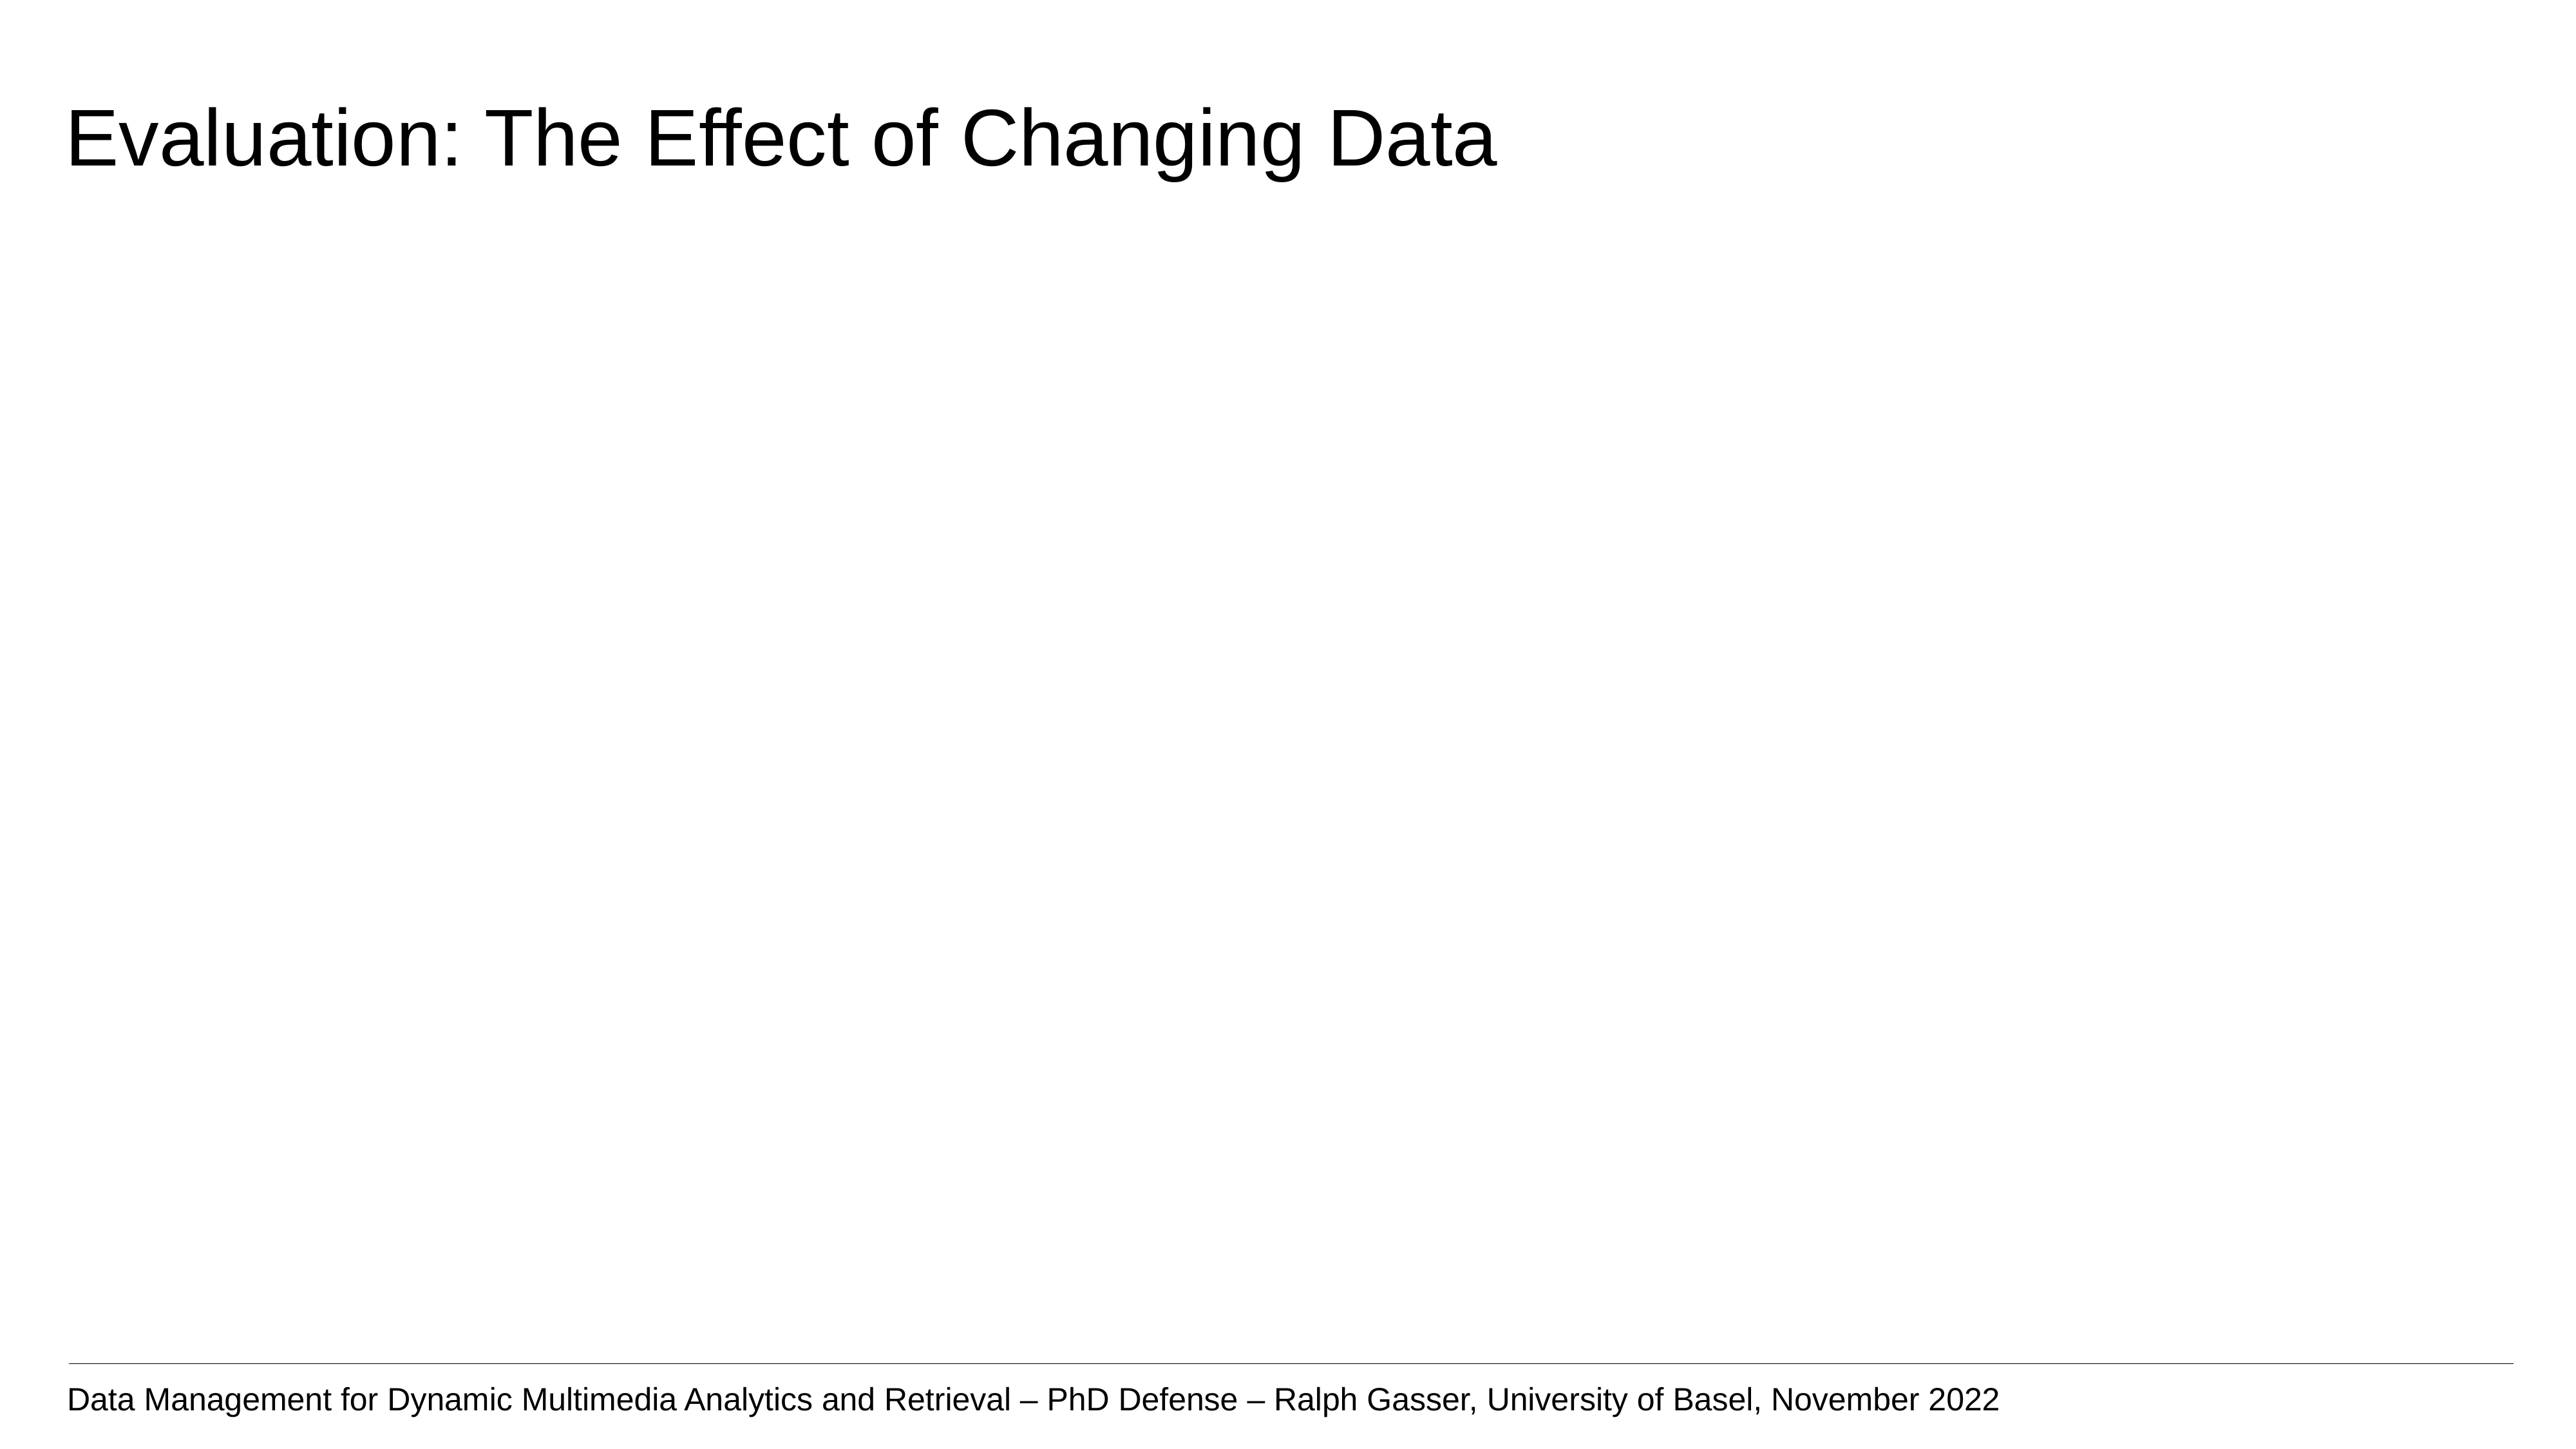

# Evaluation: The Effect of Changing Data